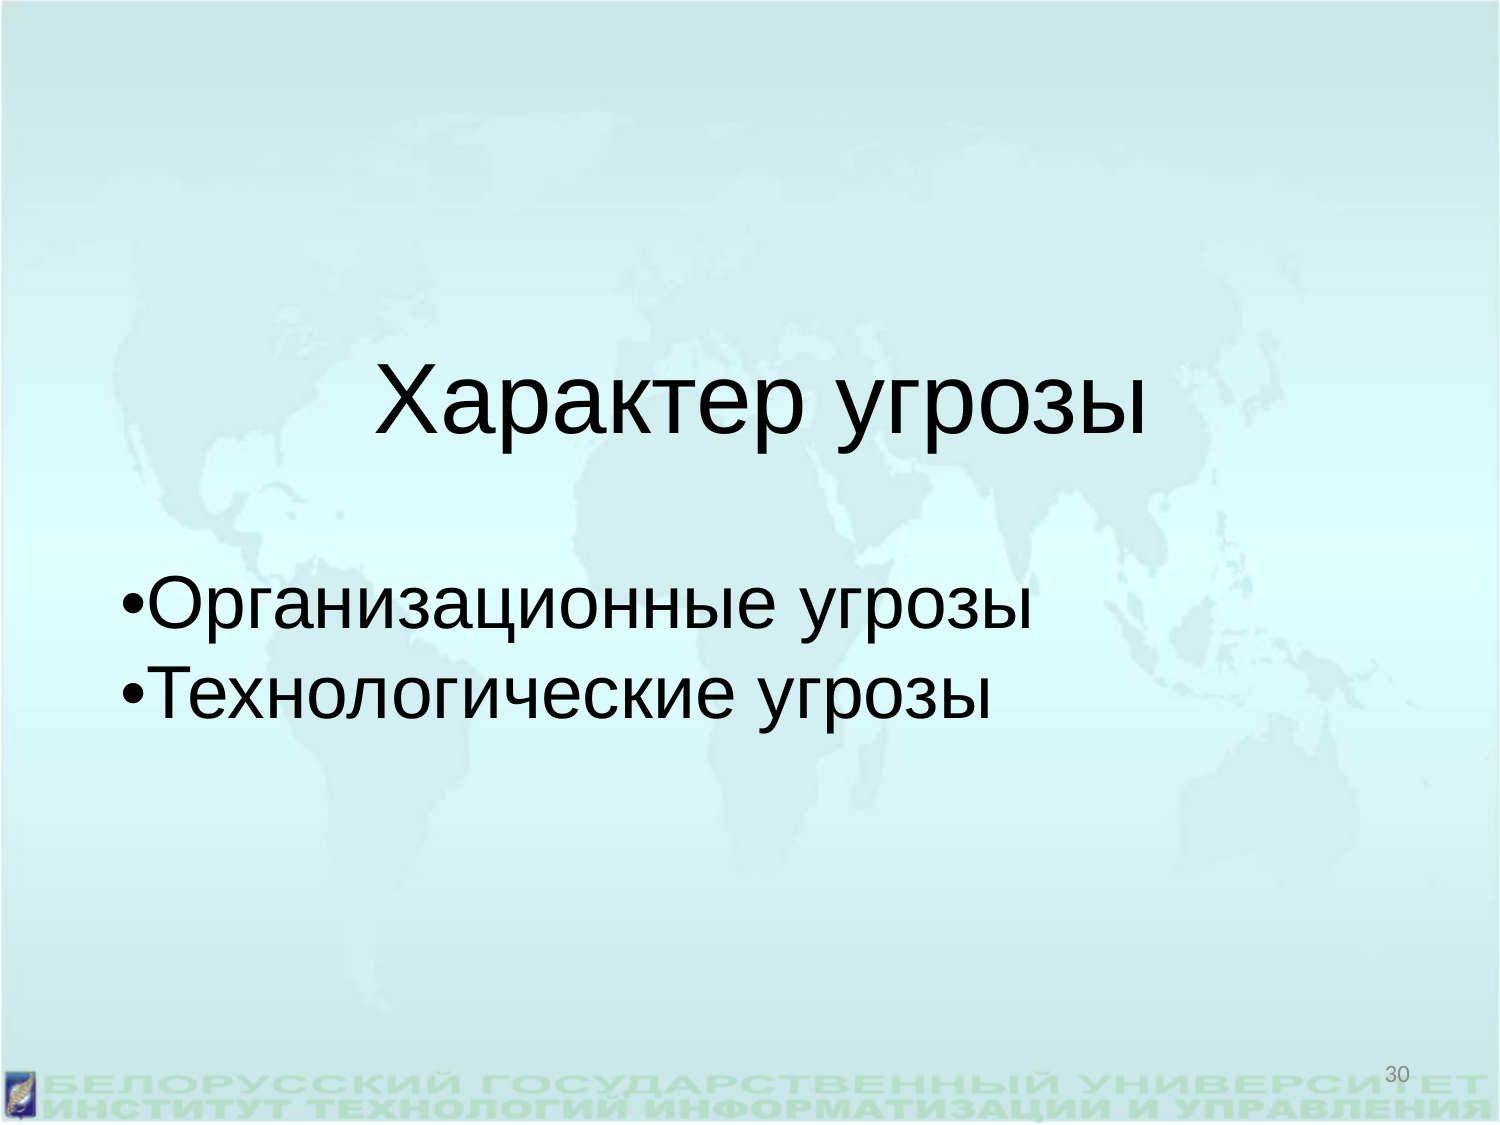

Характер угрозы

•Организационные угрозы
•Технологические угрозы
30